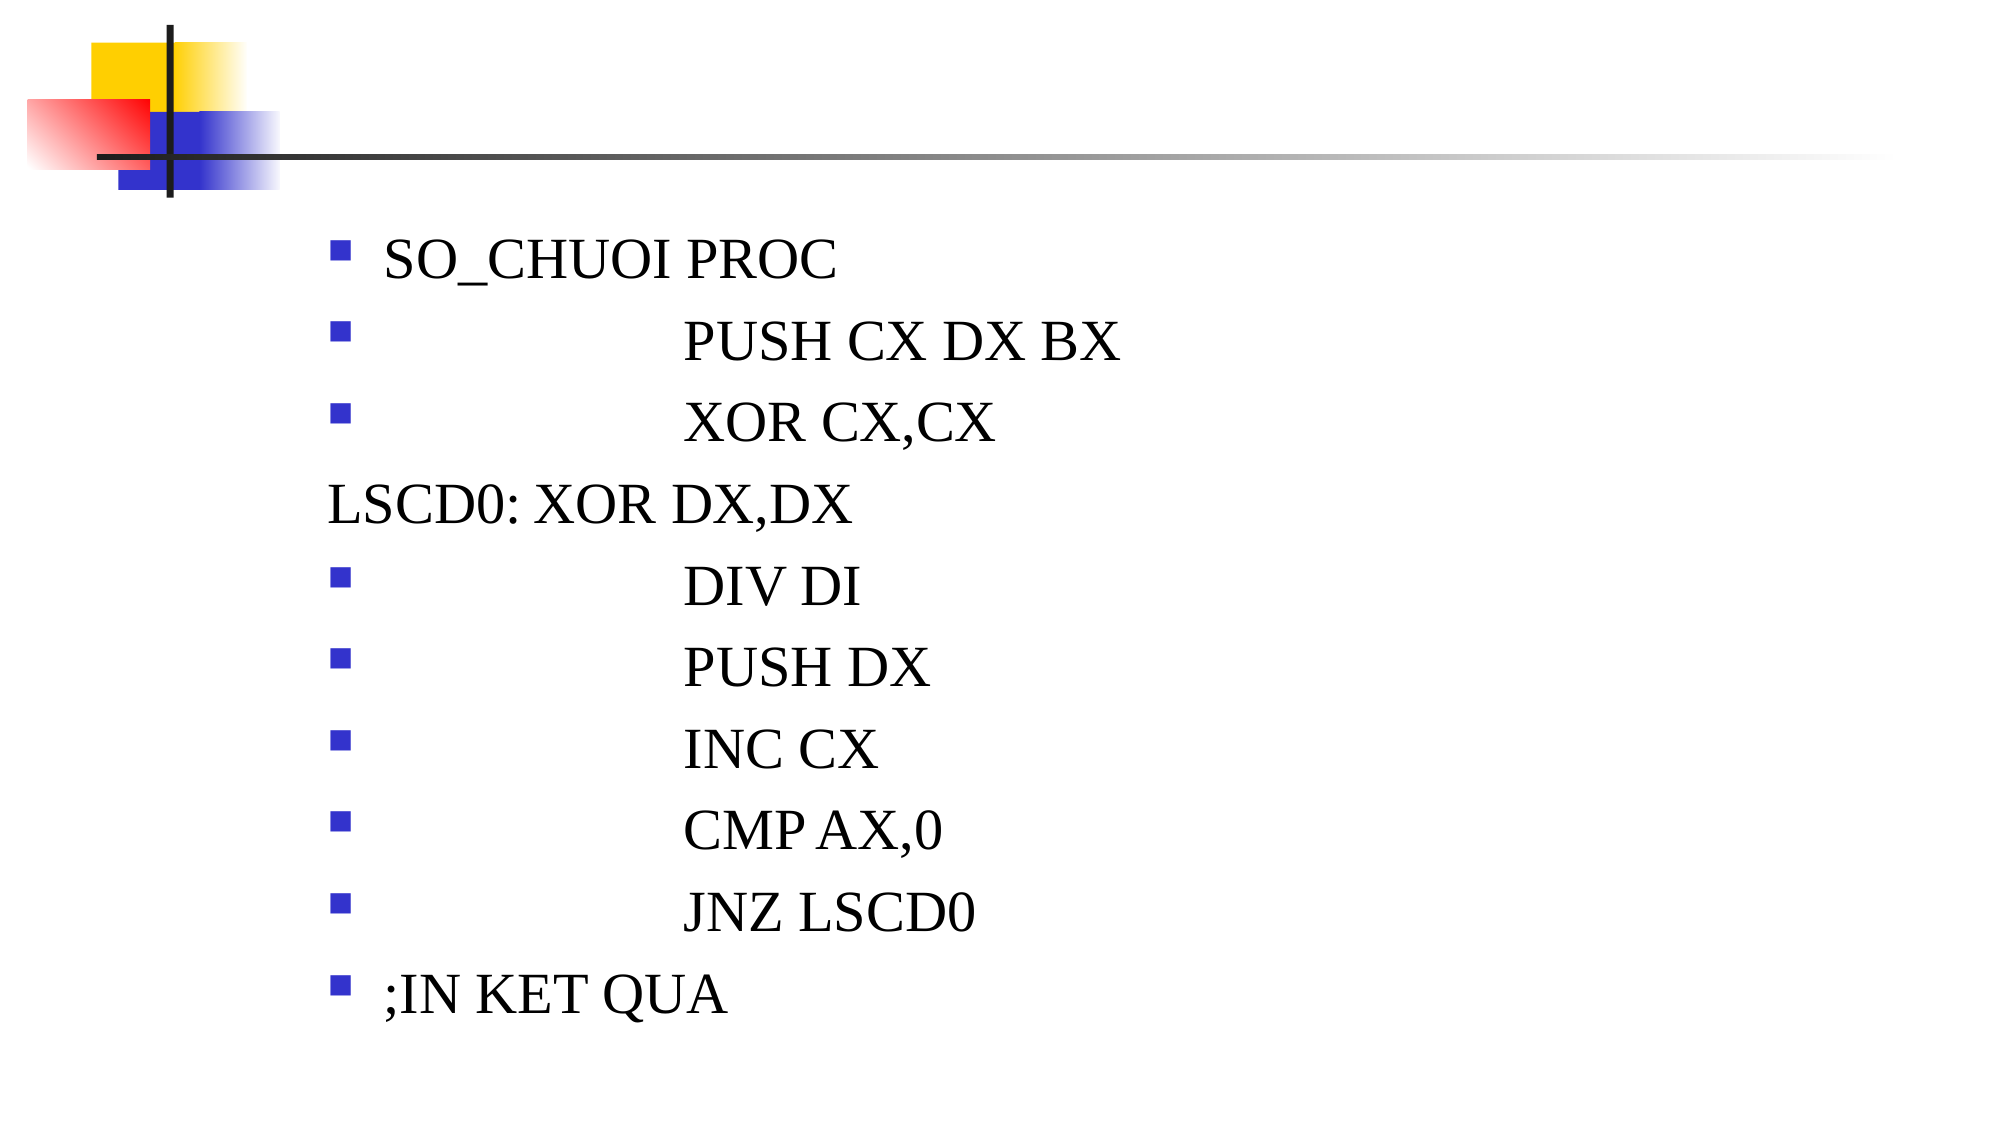

#
SO_CHUOI PROC
		PUSH CX DX BX
		XOR CX,CX
LSCD0:	XOR DX,DX
		DIV DI
		PUSH DX
		INC CX
		CMP AX,0
		JNZ LSCD0
;IN KET QUA